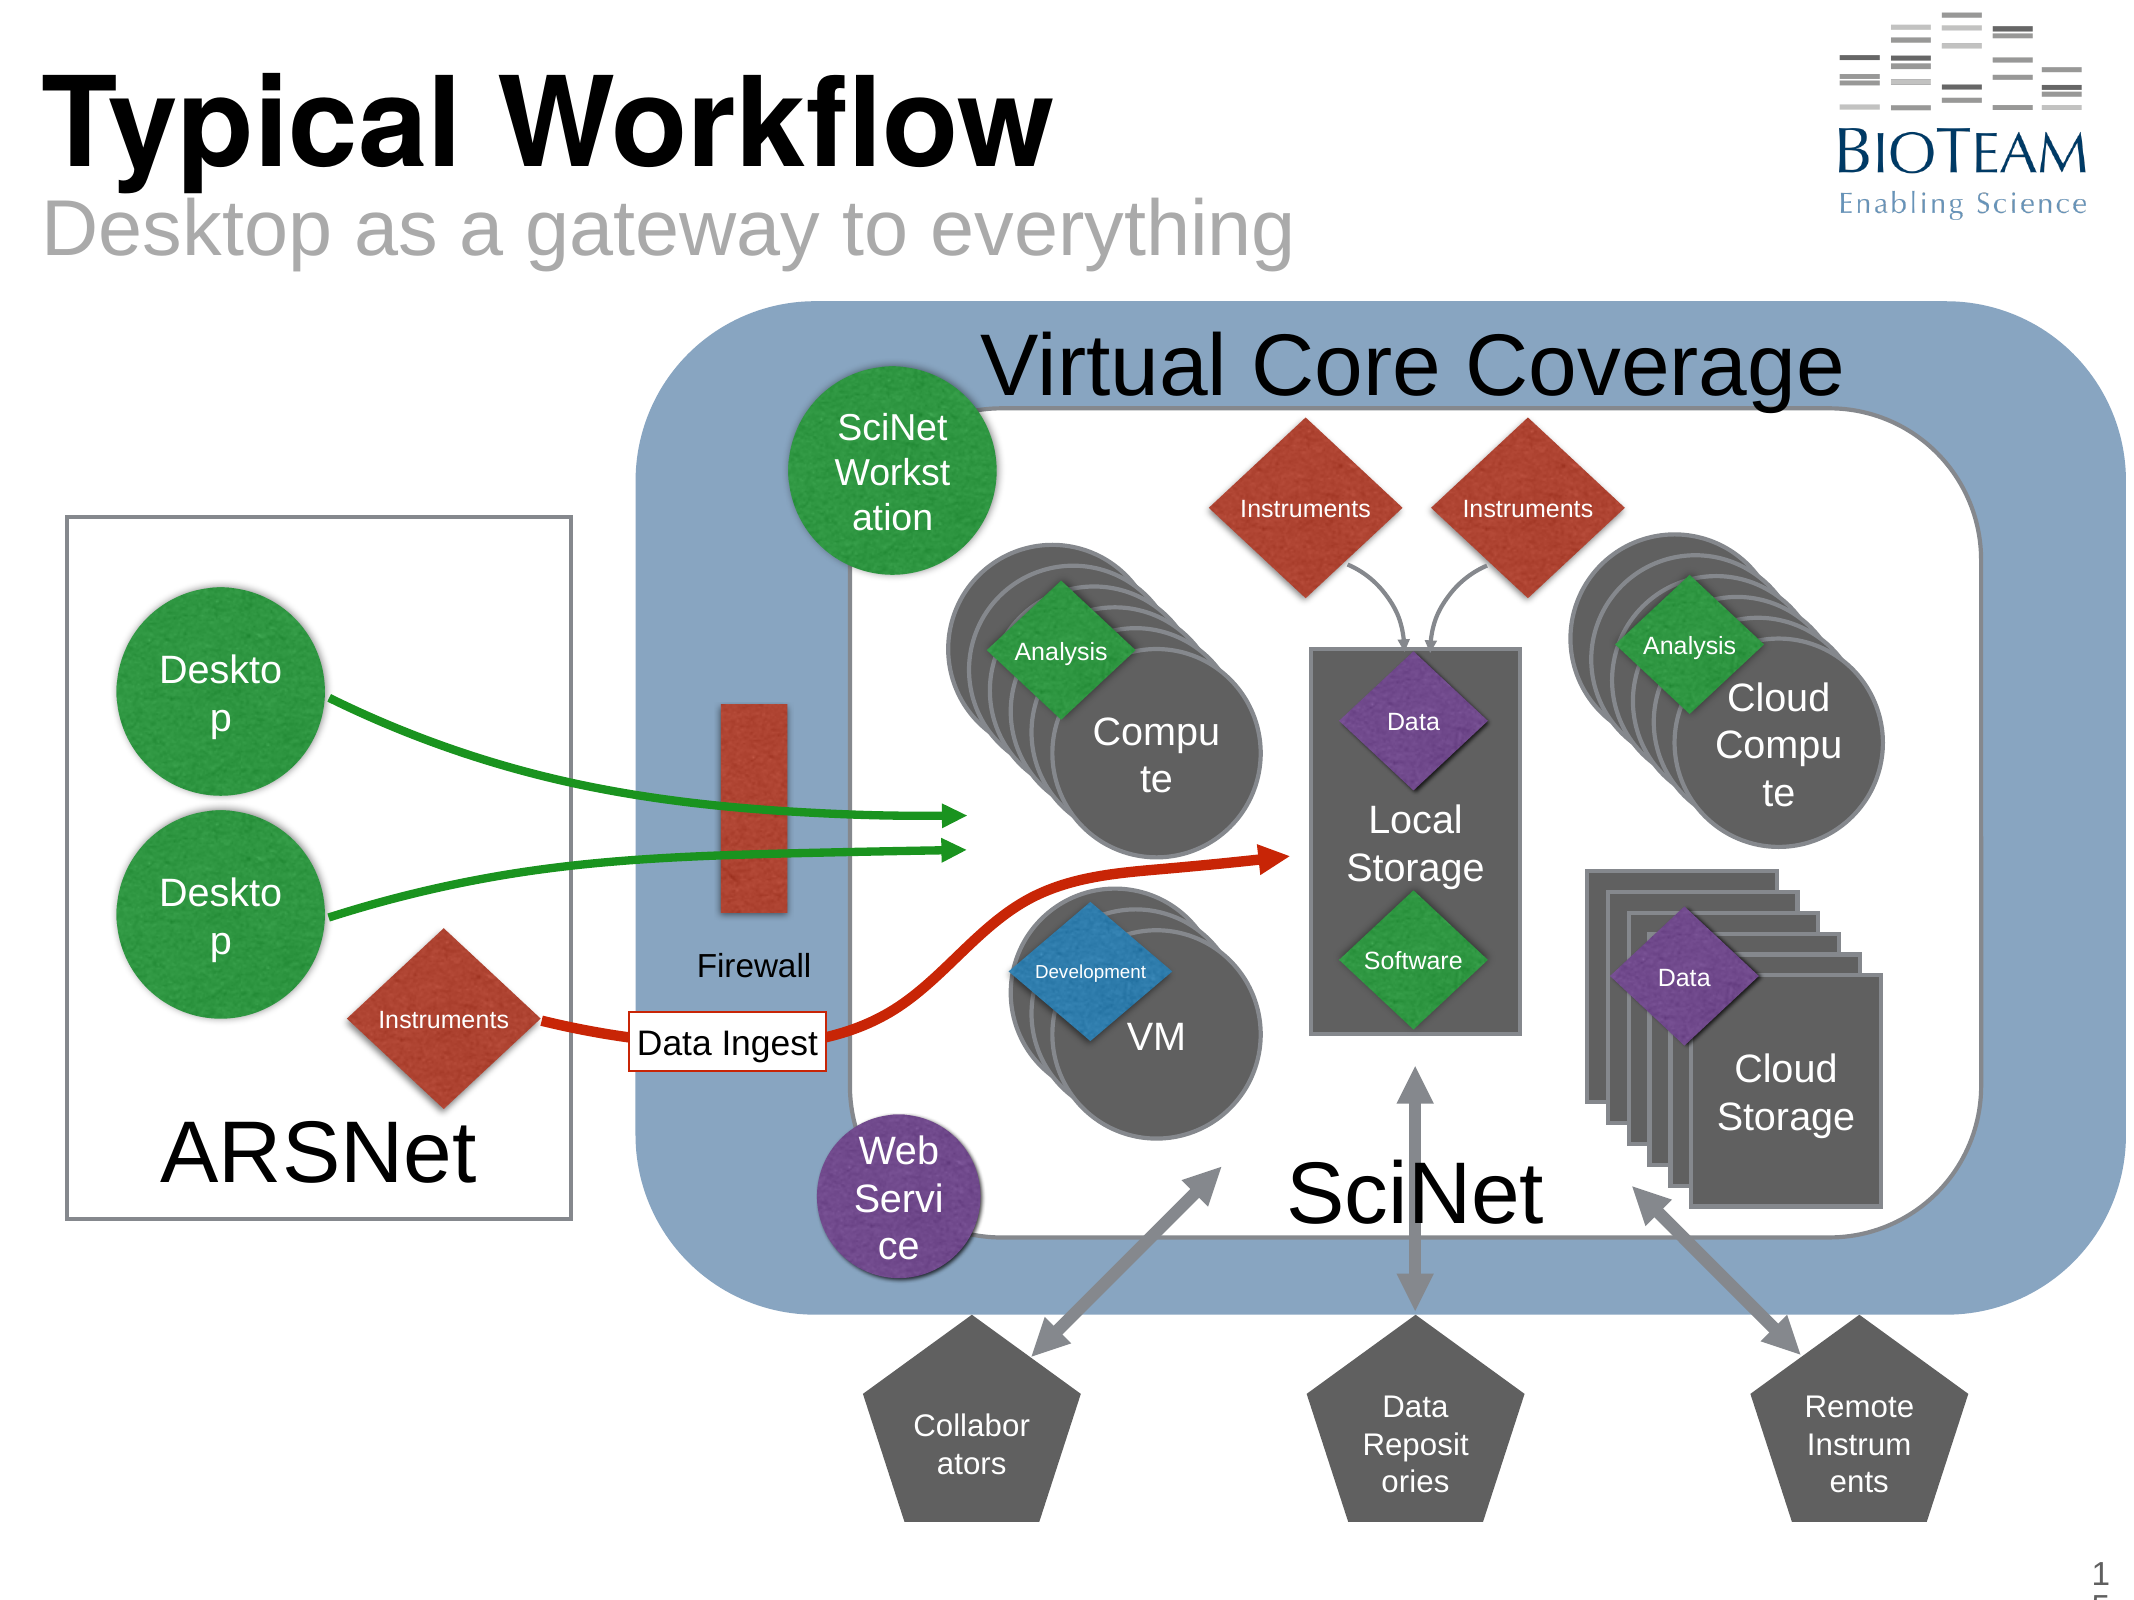

# Typical Workflow
Desktop as a gateway to everything

Virtual Core Coverage
SciNet
Workstation

Instruments
Instruments

Compute
Compute
Compute

Compute
Analysis
Compute
Analysis
Compute
Desktop
Compute
Compute
Compute
Compute
Cloud Compute
Compute
Local Storage
Data

Desktop

Cloud Storage
VM
Software
Cloud Storage
Development
Data
VM
Cloud Storage
Instruments
VM
Cloud Storage
Firewall
Cloud Storage
Cloud Storage
Data Ingest

ARSNet
Web Service
SciNet

Collaborators
Data Repositories
Remote Instruments
15